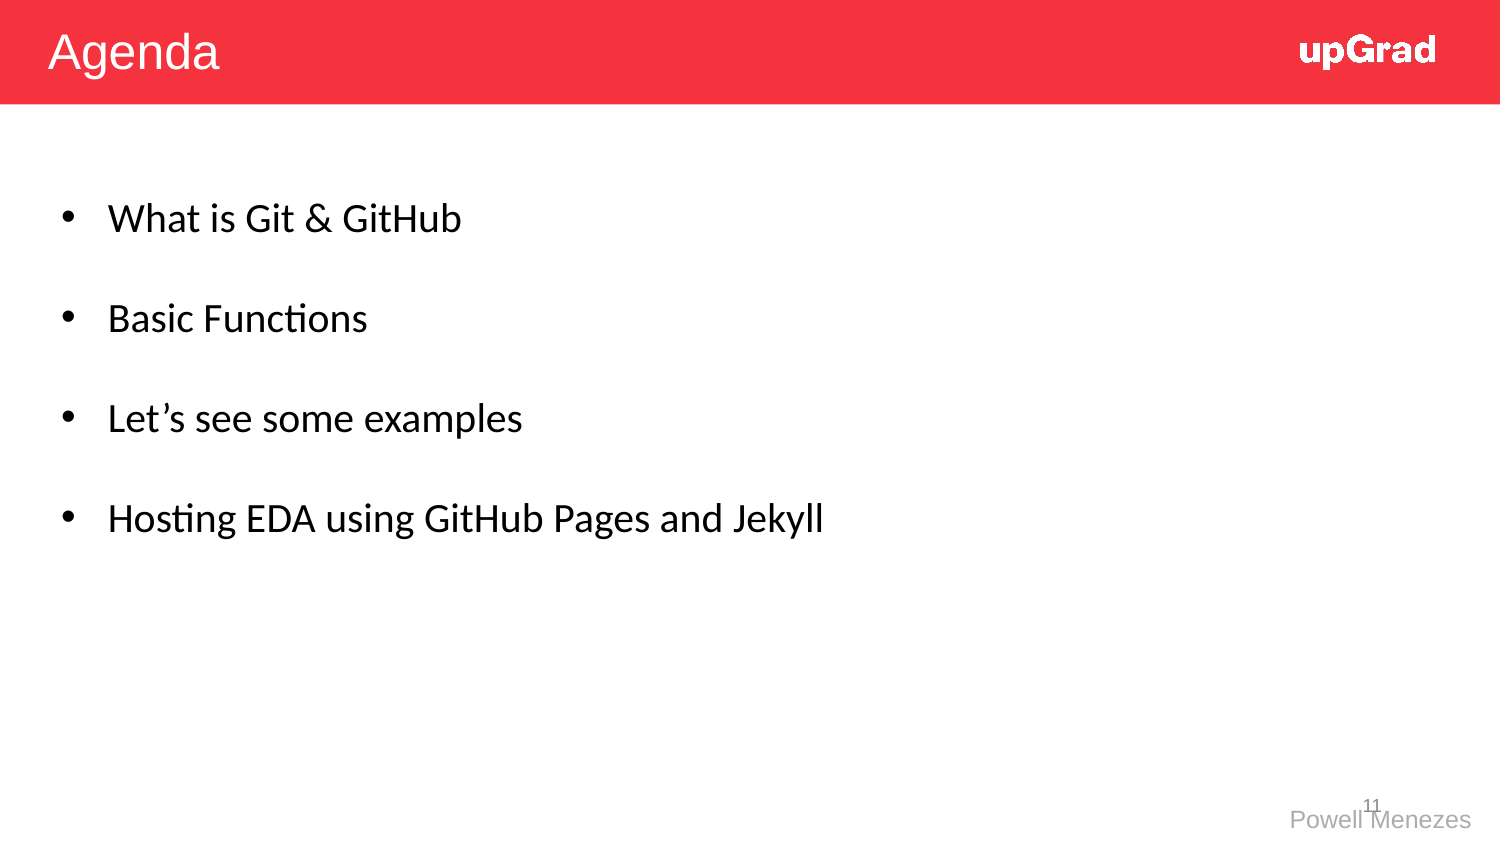

Agenda
What is Git & GitHub

Basic Functions

Let’s see some examples

Hosting EDA using GitHub Pages and Jekyll
11
Powell Menezes